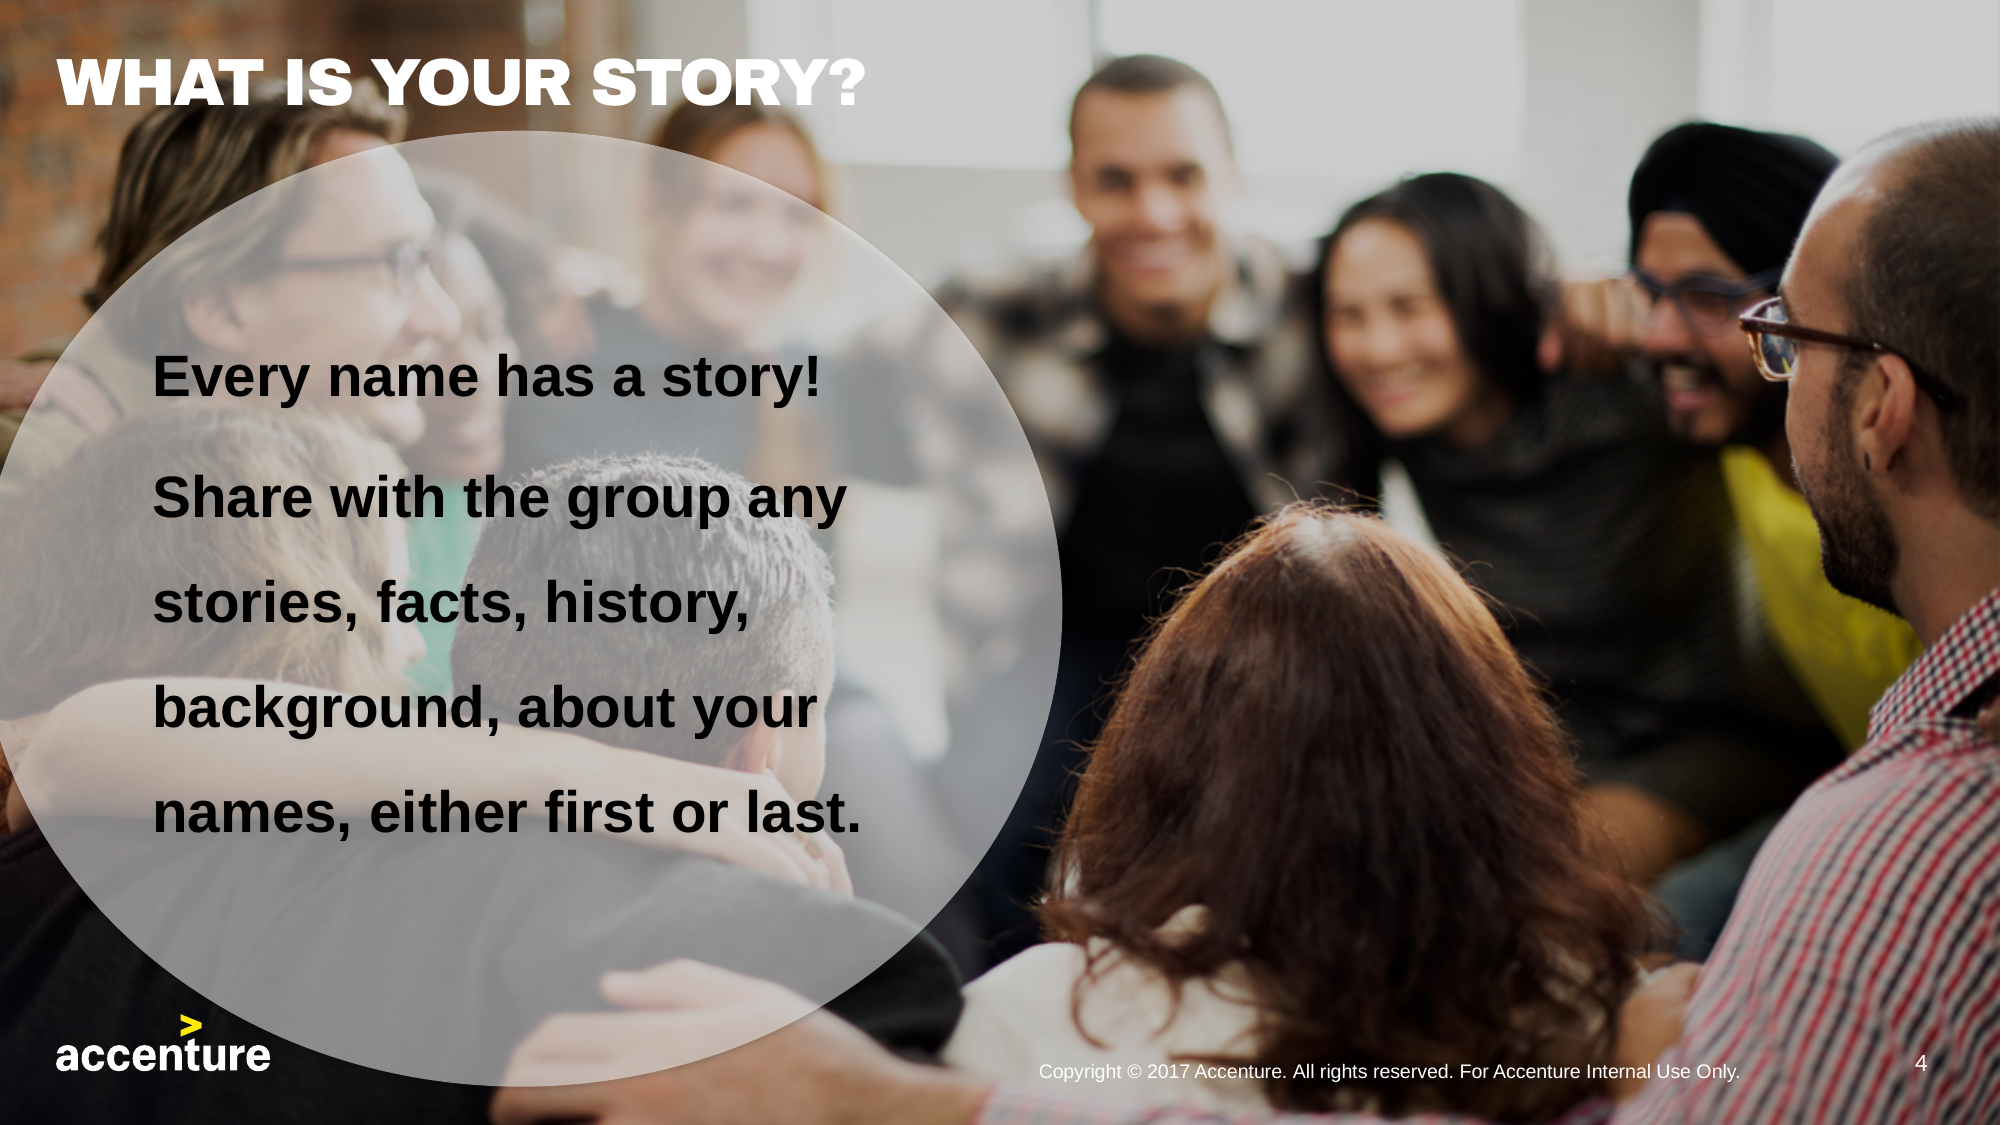

# What is your story?
Every name has a story!
Share with the group any stories, facts, history, background, about your names, either first or last.

4
Copyright © 2017 Accenture. All rights reserved. For Accenture Internal Use Only.